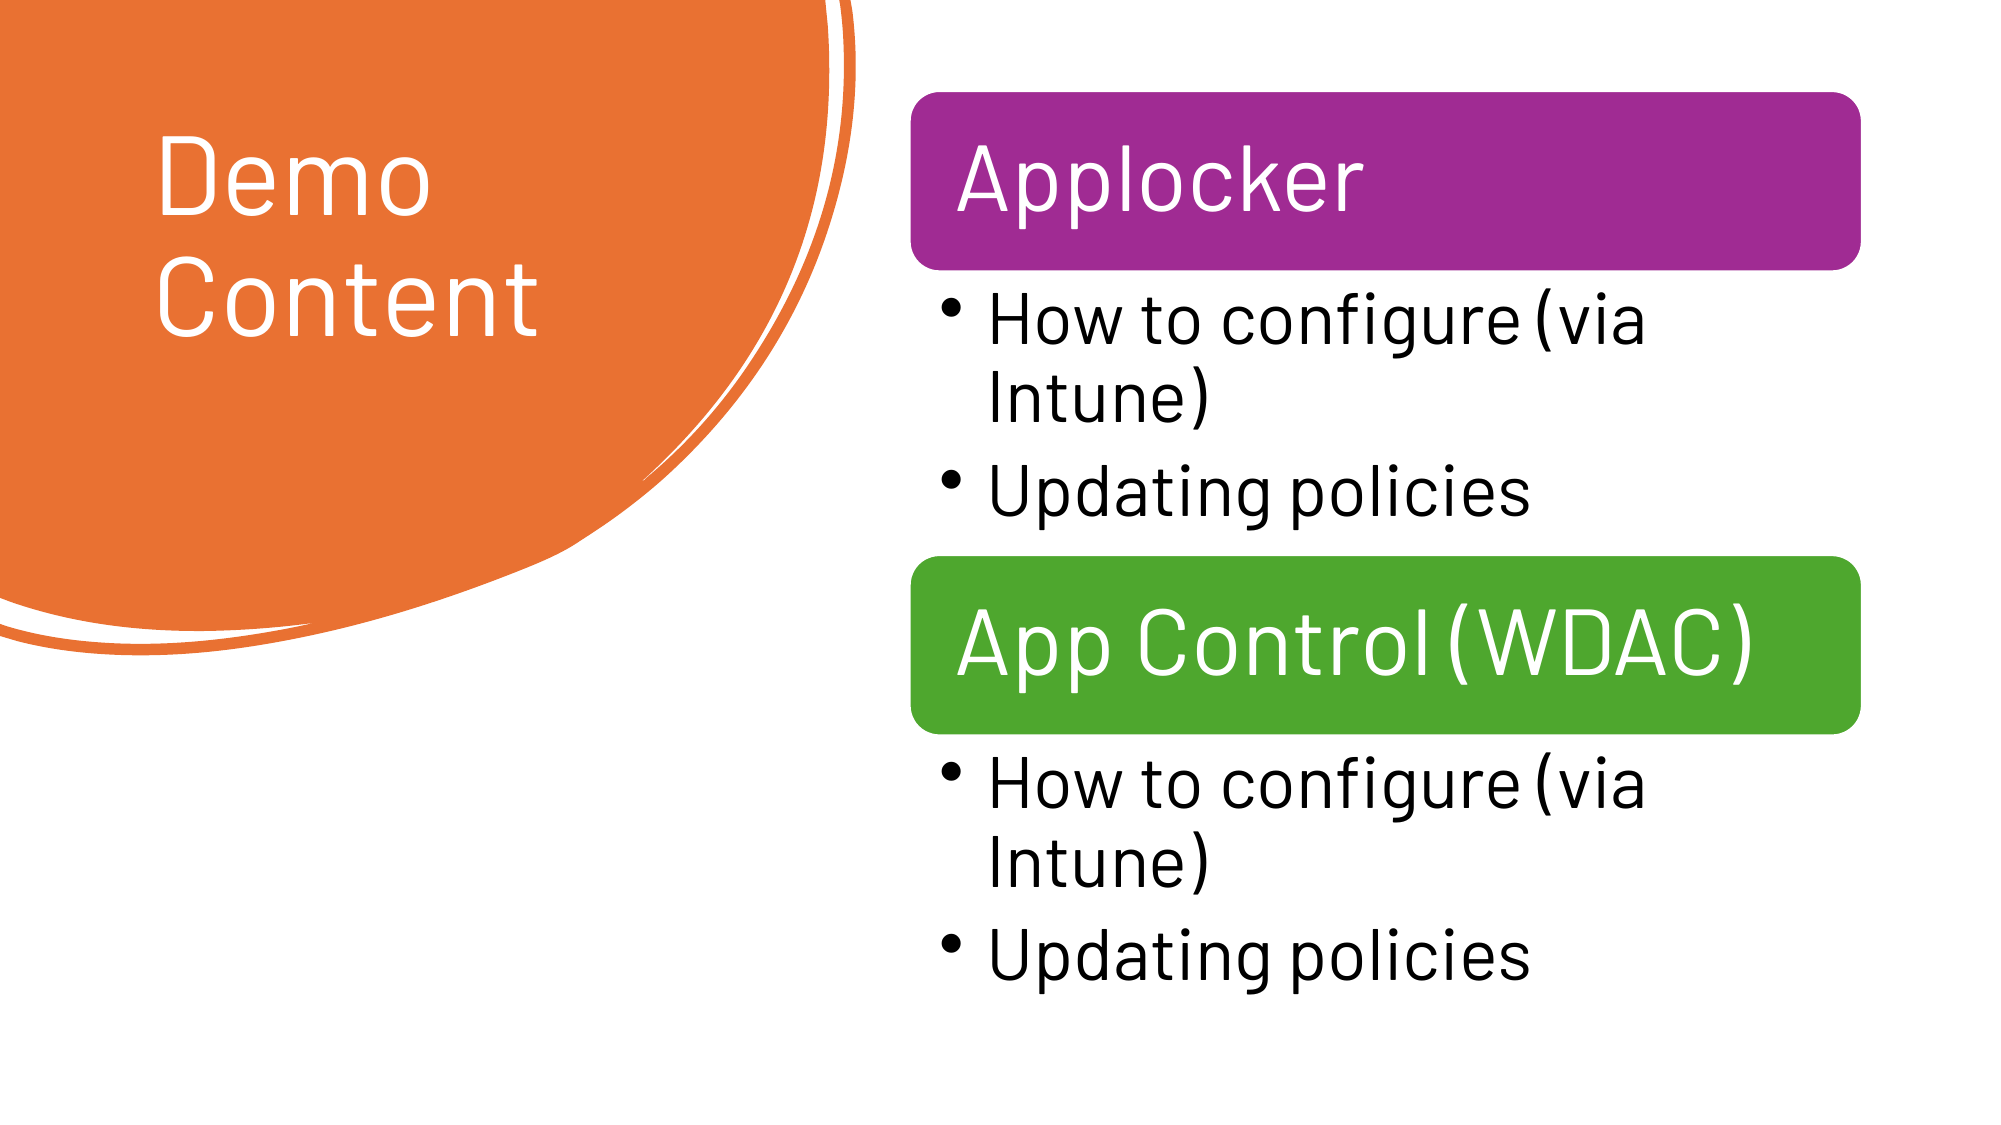

Applocker
How to configure (via Intune)
Updating policies
App Control (WDAC)
How to configure (via Intune)
Updating policies
# Demo Content